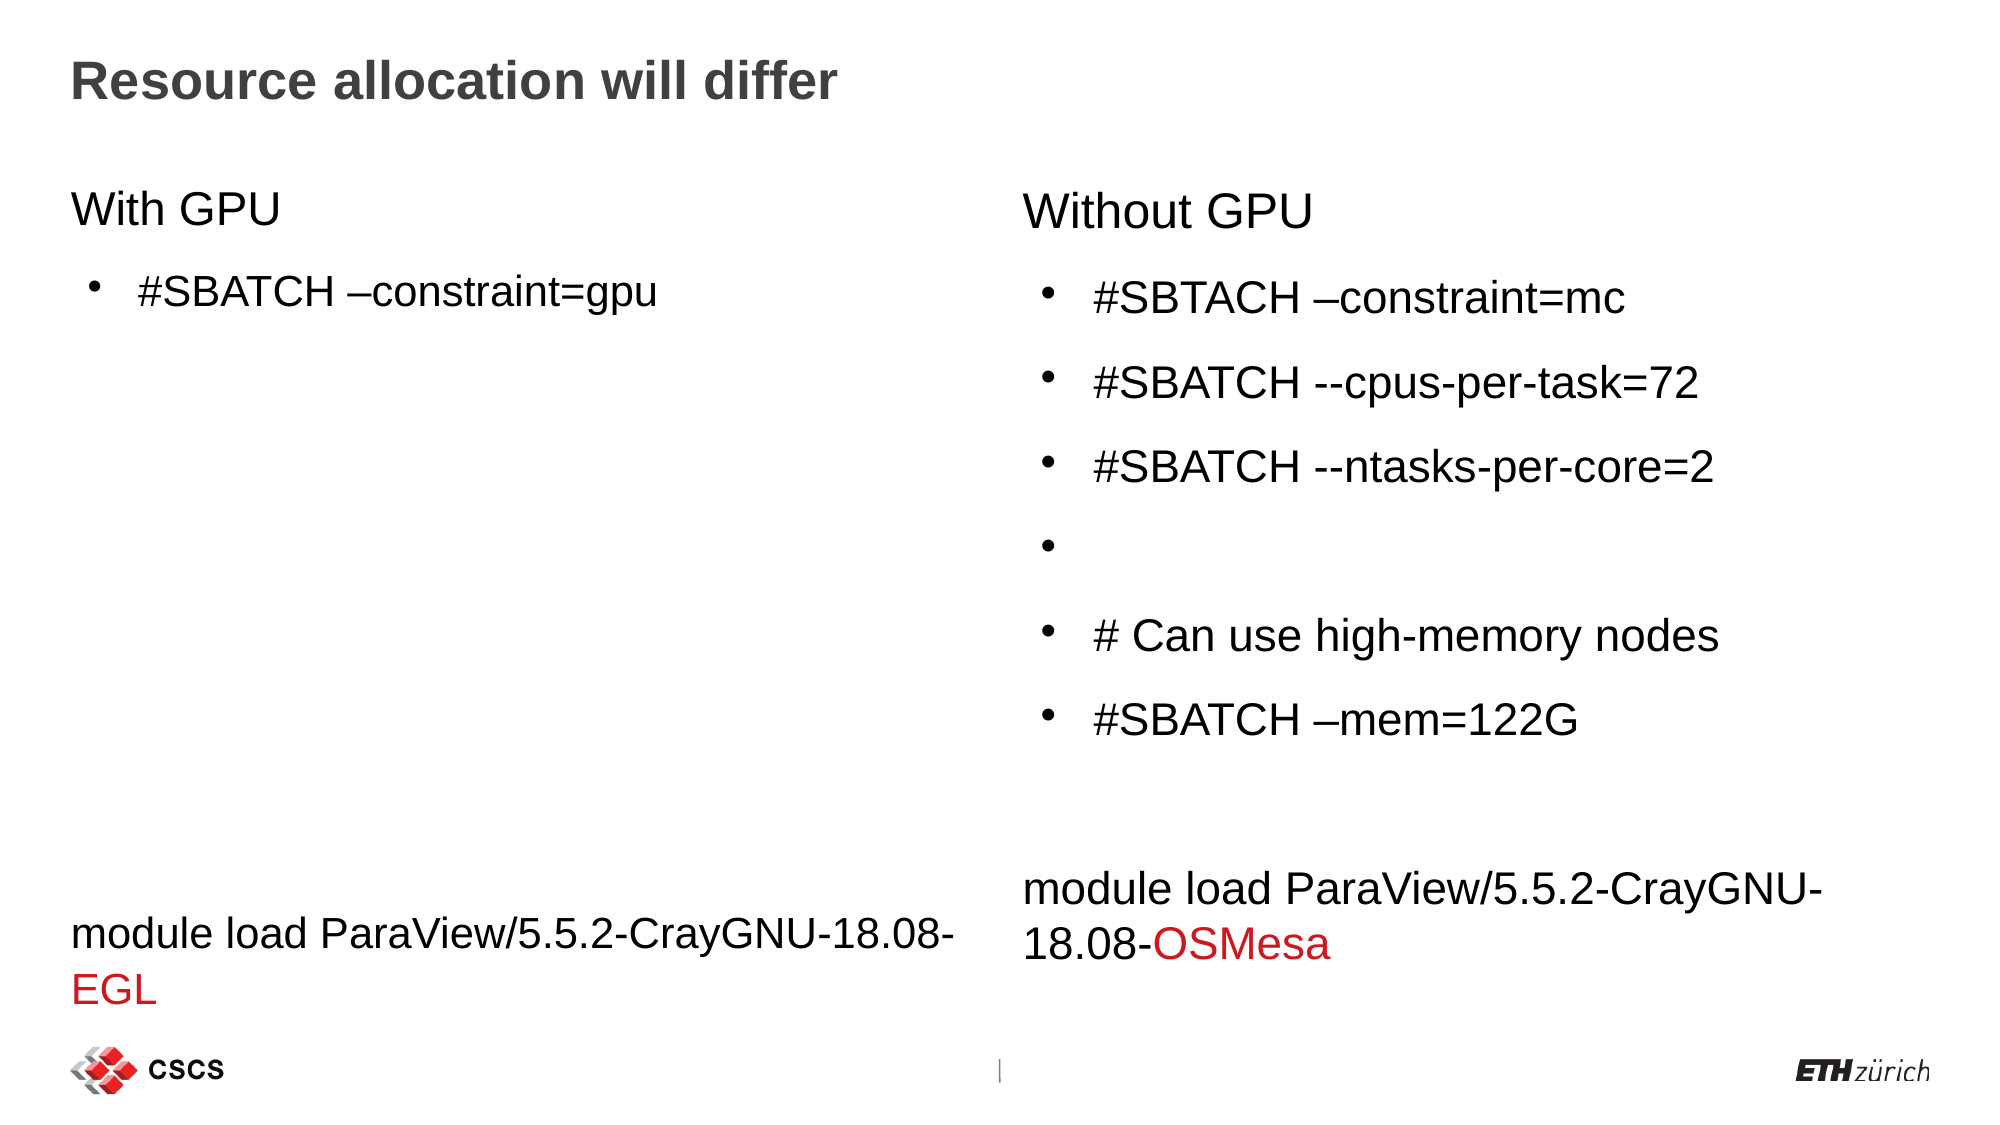

Resource allocation will differ
With GPU
#SBATCH –constraint=gpu

module load ParaView/5.5.2-CrayGNU-18.08-EGL
Without GPU
#SBTACH –constraint=mc
#SBATCH --cpus-per-task=72
#SBATCH --ntasks-per-core=2

# Can use high-memory nodes
#SBATCH –mem=122G

module load ParaView/5.5.2-CrayGNU-18.08-OSMesa